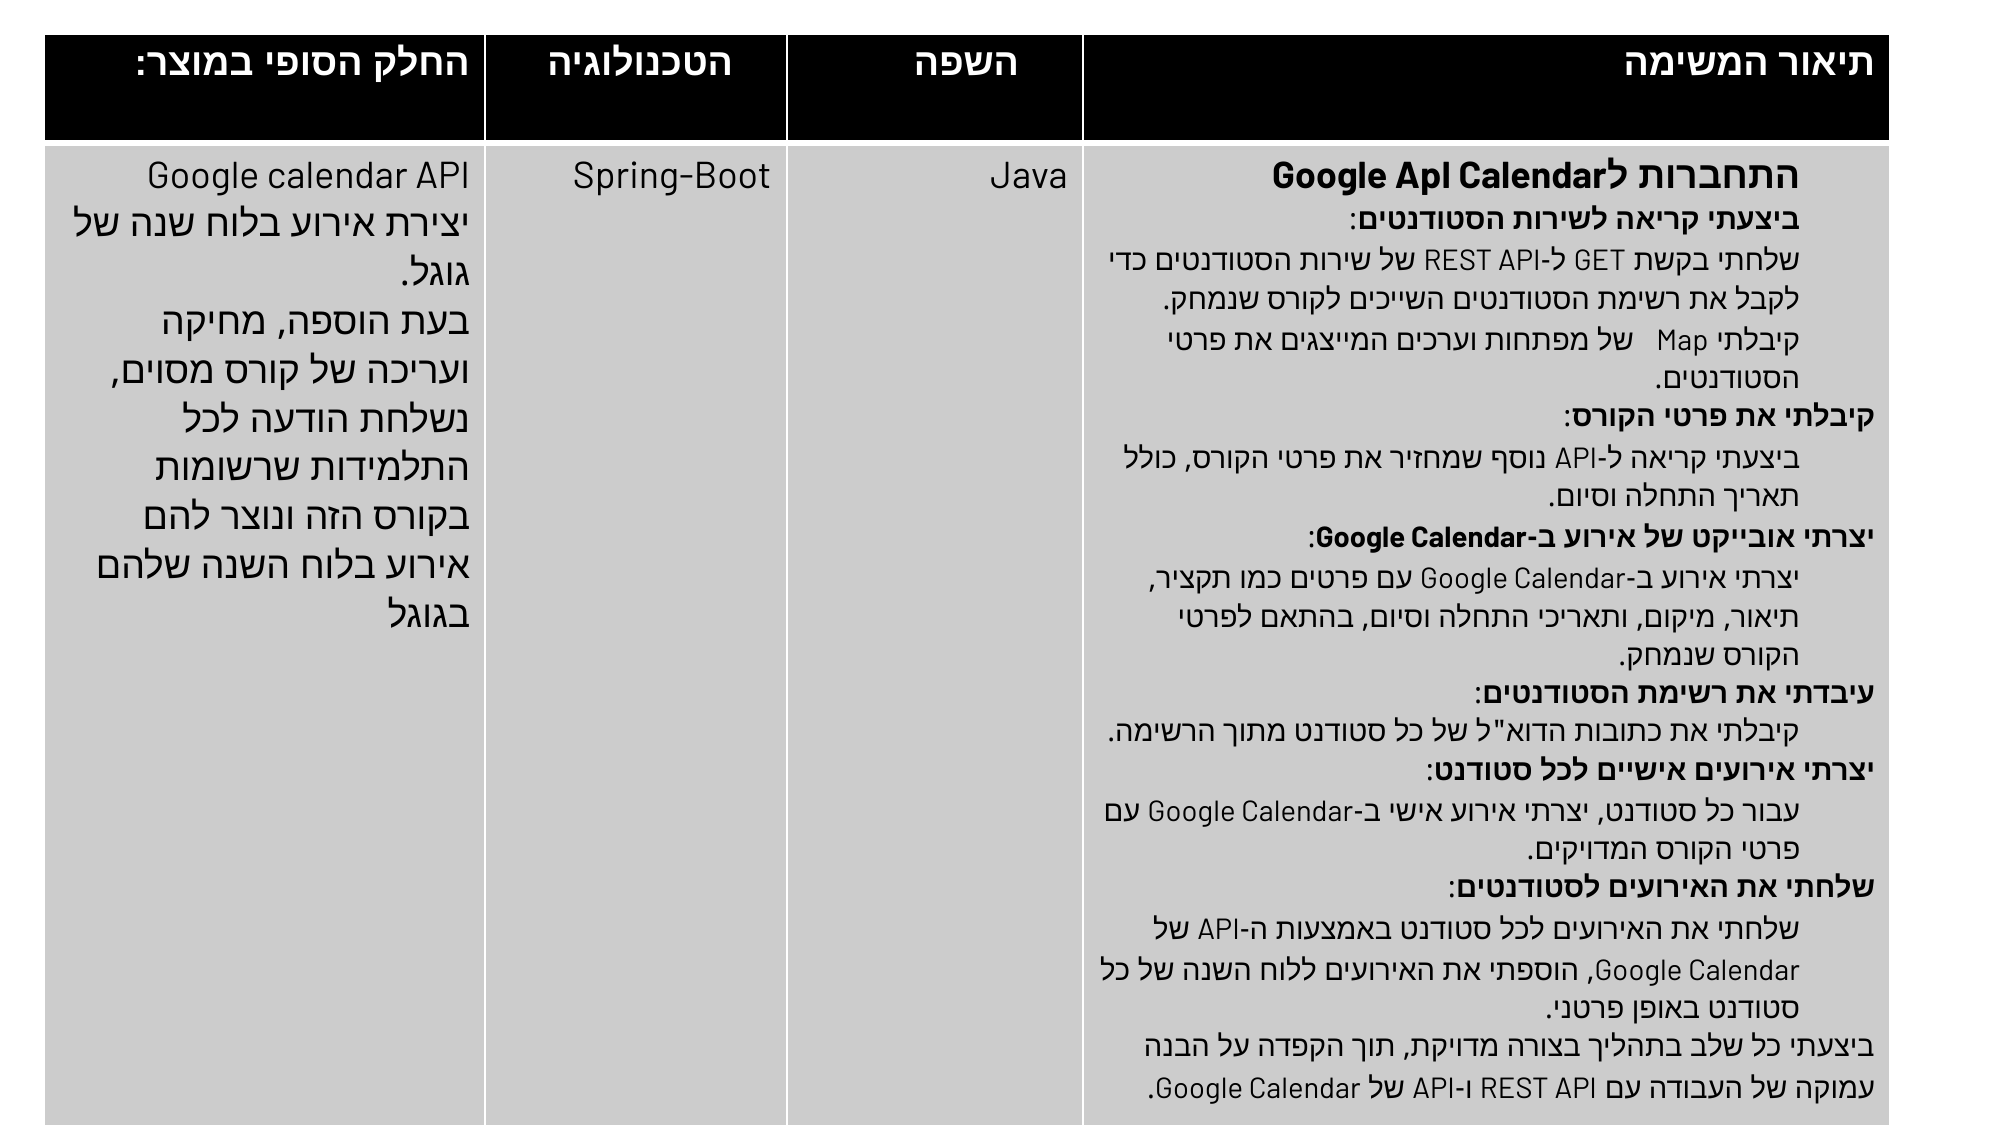

| החלק הסופי במוצר: | הטכנולוגיה | השפה | תיאור המשימה |
| --- | --- | --- | --- |
| Google calendar API יצירת אירוע בלוח שנה של גוגל. בעת הוספה, מחיקה ועריכה של קורס מסוים, נשלחת הודעה לכל התלמידות שרשומות בקורס הזה ונוצר להם אירוע בלוח השנה שלהם בגוגל | Spring-Boot | Java | התחברות לGoogle ApI Calendar ביצעתי קריאה לשירות הסטודנטים: שלחתי בקשת GET ל-REST API של שירות הסטודנטים כדי לקבל את רשימת הסטודנטים השייכים לקורס שנמחק. קיבלתי Map של מפתחות וערכים המייצגים את פרטי הסטודנטים. קיבלתי את פרטי הקורס: ביצעתי קריאה ל-API נוסף שמחזיר את פרטי הקורס, כולל תאריך התחלה וסיום. יצרתי אובייקט של אירוע ב-Google Calendar: יצרתי אירוע ב-Google Calendar עם פרטים כמו תקציר, תיאור, מיקום, ותאריכי התחלה וסיום, בהתאם לפרטי הקורס שנמחק. עיבדתי את רשימת הסטודנטים: קיבלתי את כתובות הדוא"ל של כל סטודנט מתוך הרשימה. יצרתי אירועים אישיים לכל סטודנט: עבור כל סטודנט, יצרתי אירוע אישי ב-Google Calendar עם פרטי הקורס המדויקים. שלחתי את האירועים לסטודנטים: שלחתי את האירועים לכל סטודנט באמצעות ה-API של Google Calendar, הוספתי את האירועים ללוח השנה של כל סטודנט באופן פרטני. ביצעתי כל שלב בתהליך בצורה מדויקת, תוך הקפדה על הבנה עמוקה של העבודה עם REST API ו-API של Google Calendar. |